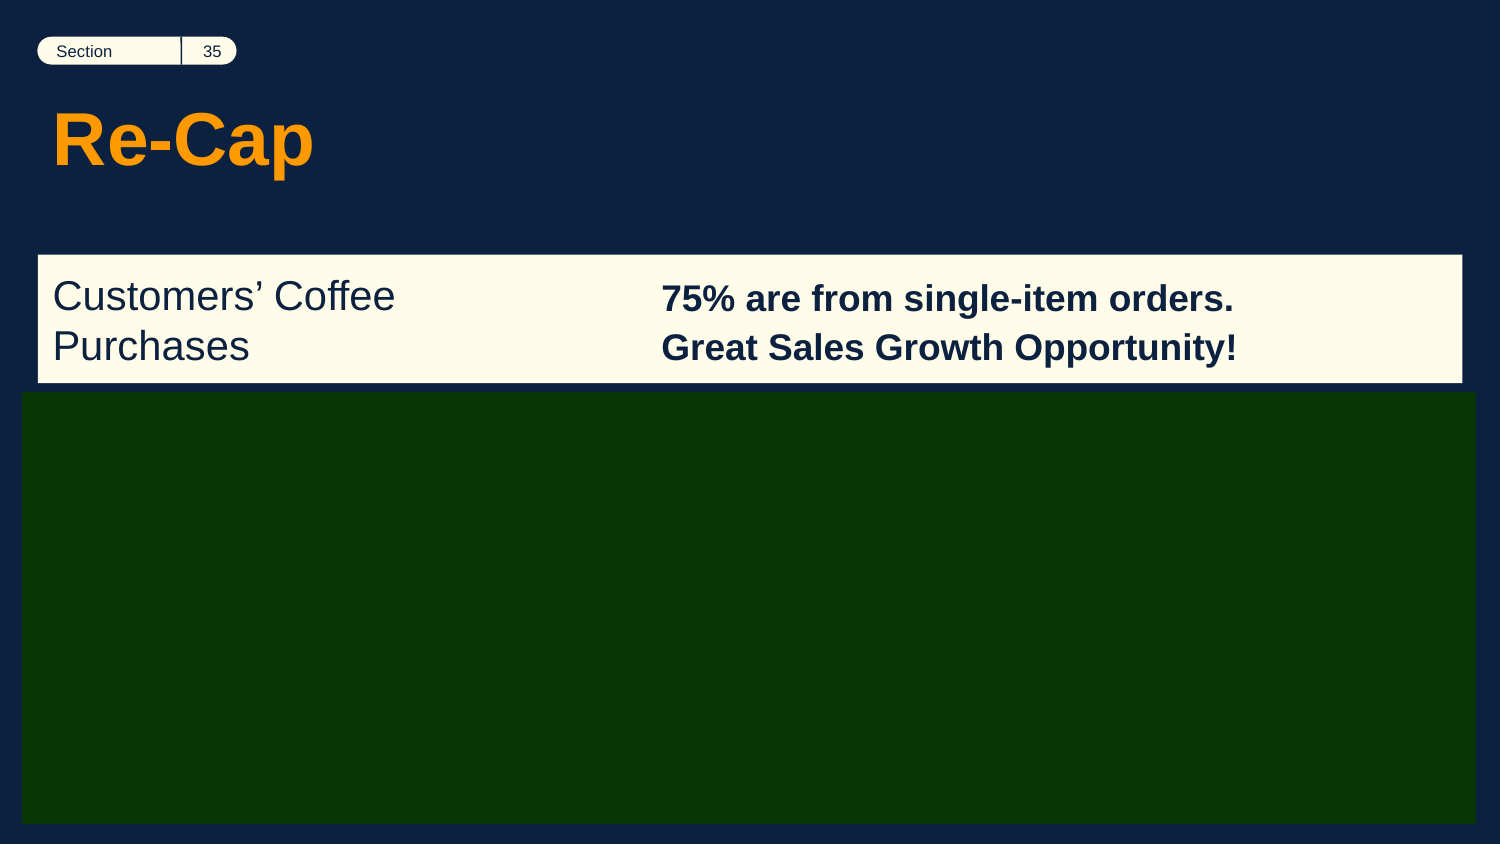

35
Section
12
Section
# Re-Cap
Customers’ Coffee Purchases

75% are from single-item orders.
Great Sales Growth Opportunity!